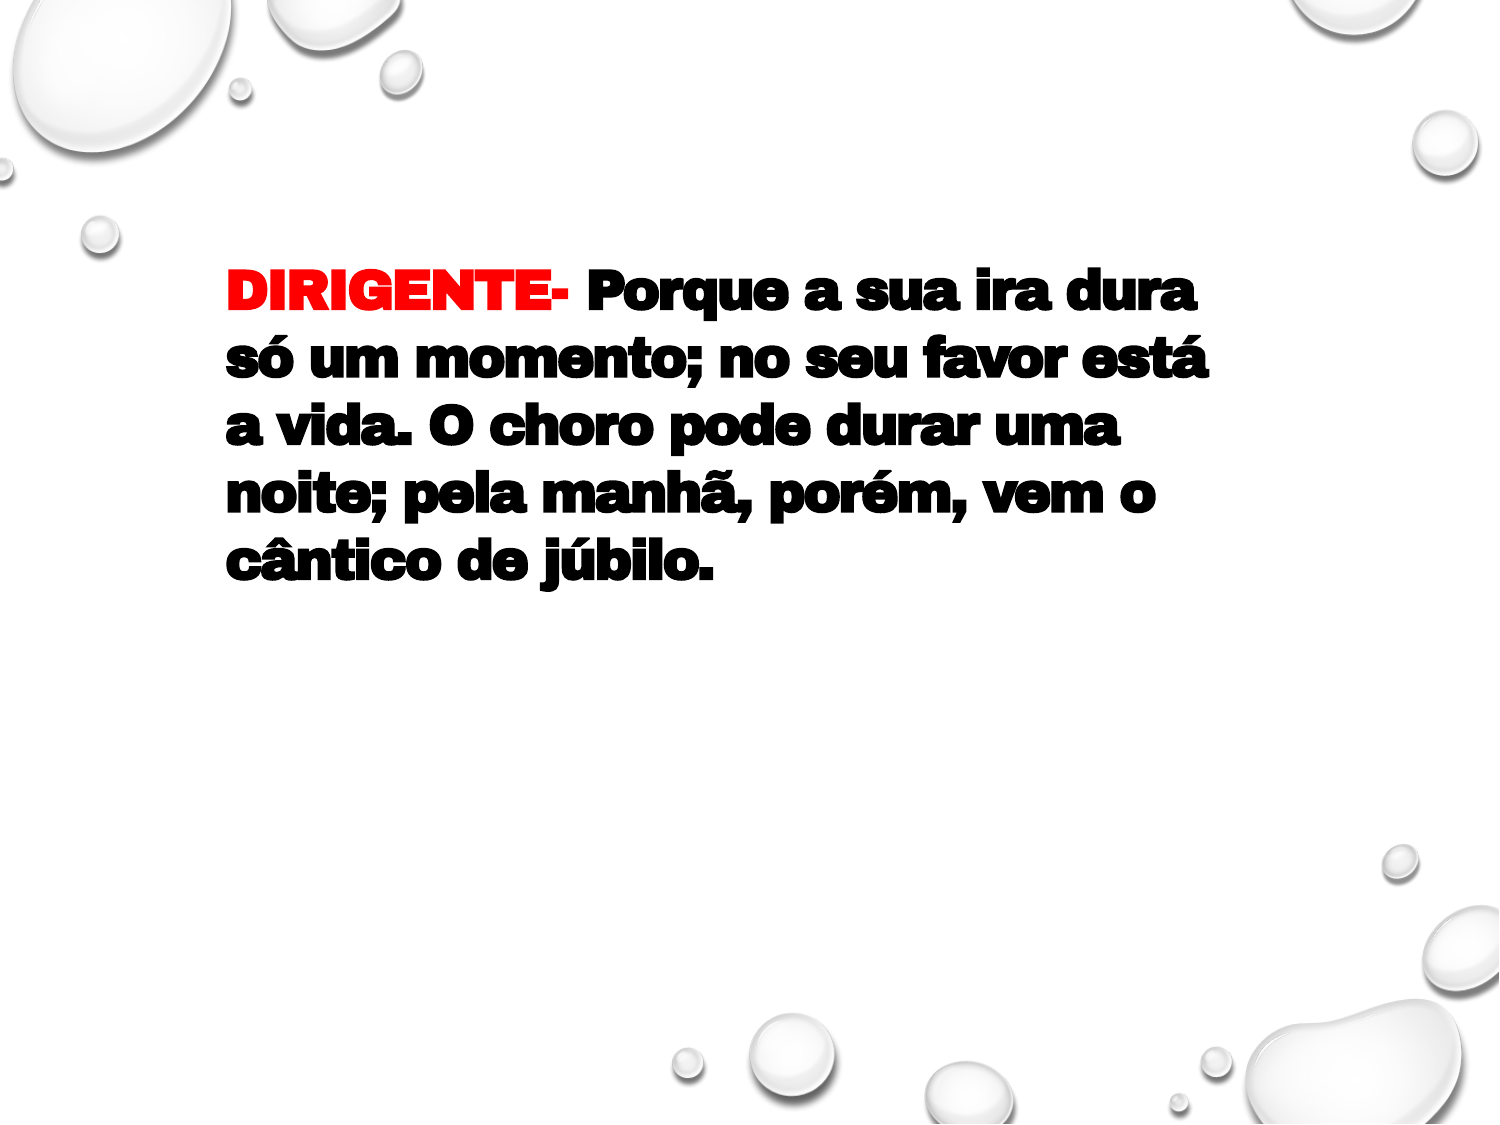

DIRIGENTE- Porque a sua ira dura só um momento; no seu favor está a vida. O choro pode durar uma noite; pela manhã, porém, vem o cântico de júbilo.